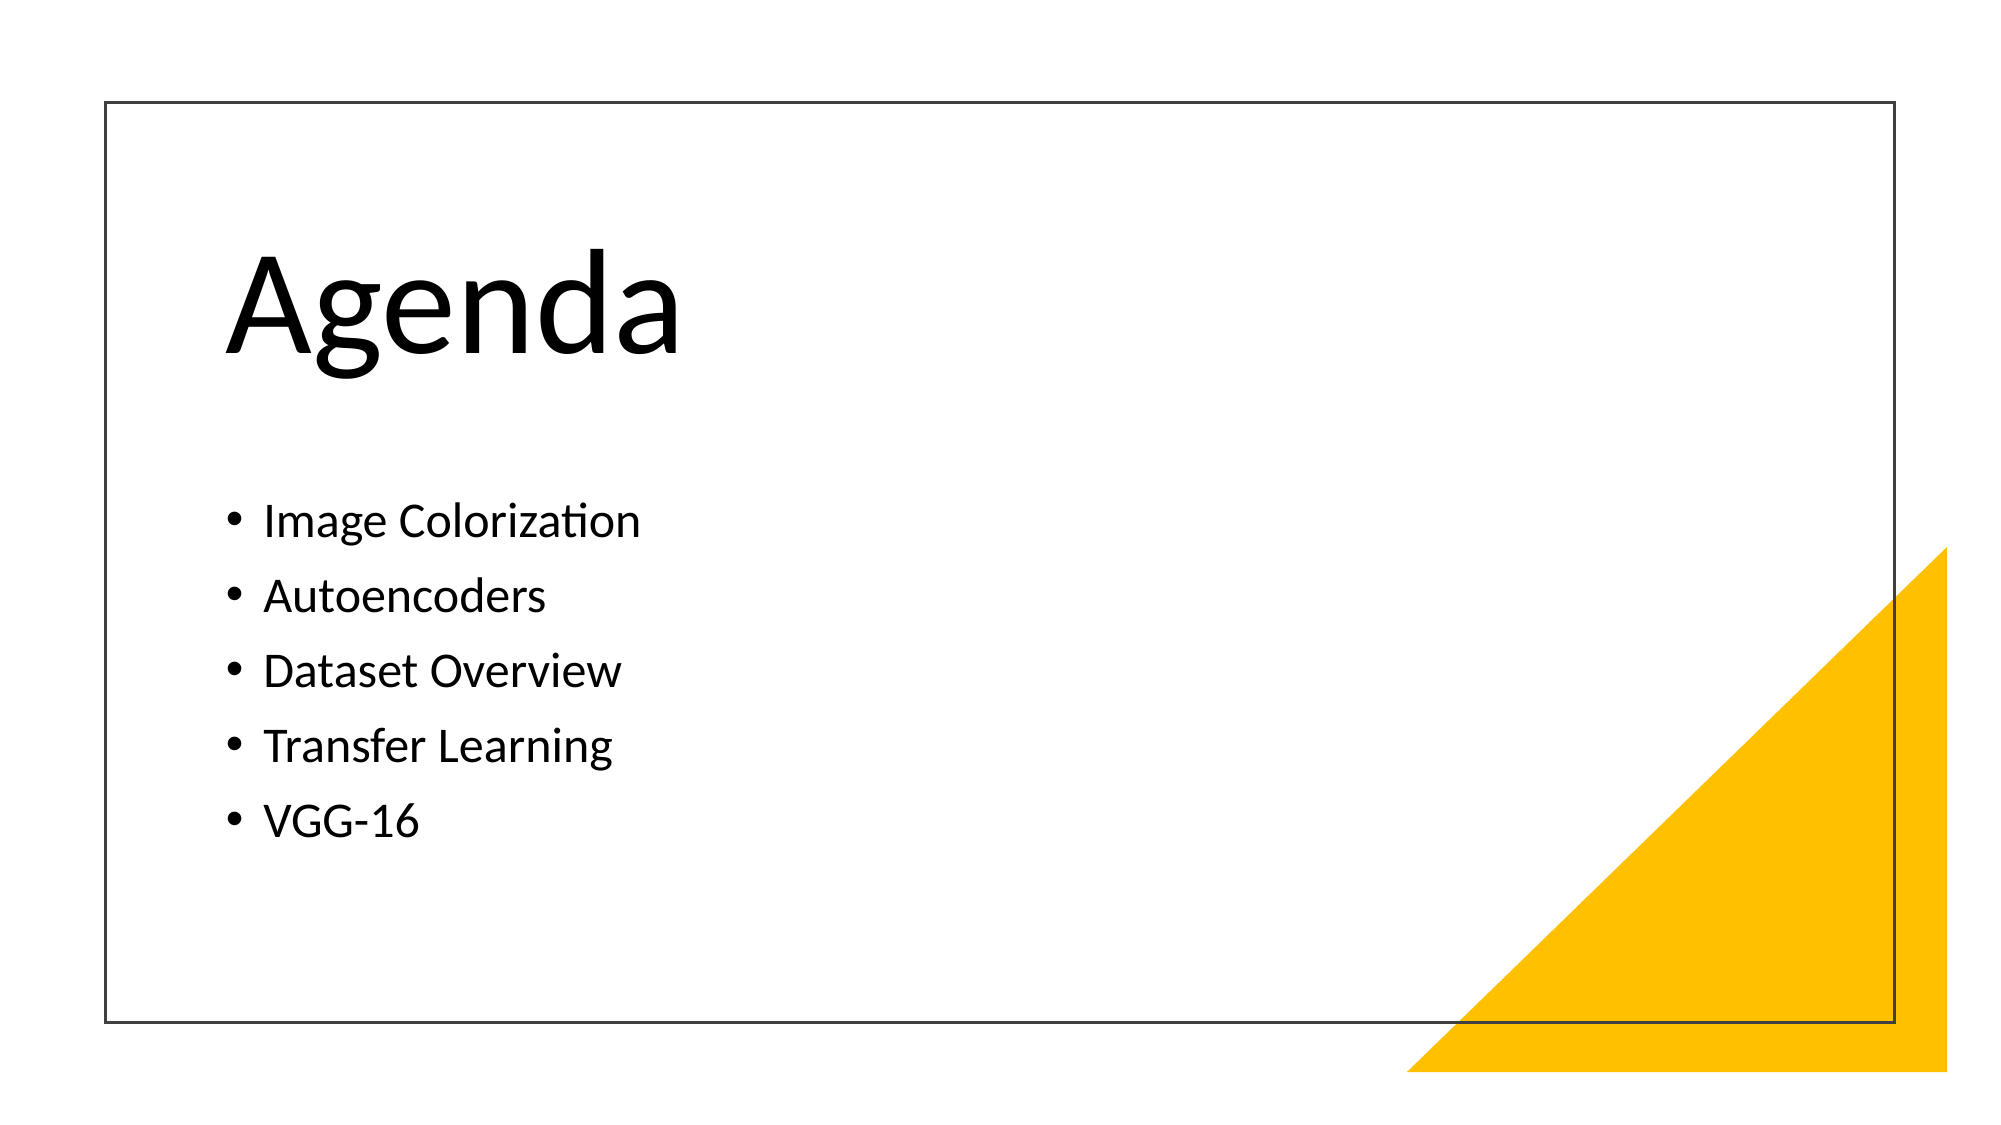

# Agenda
Image Colorization
Autoencoders
Dataset Overview
Transfer Learning
VGG-16